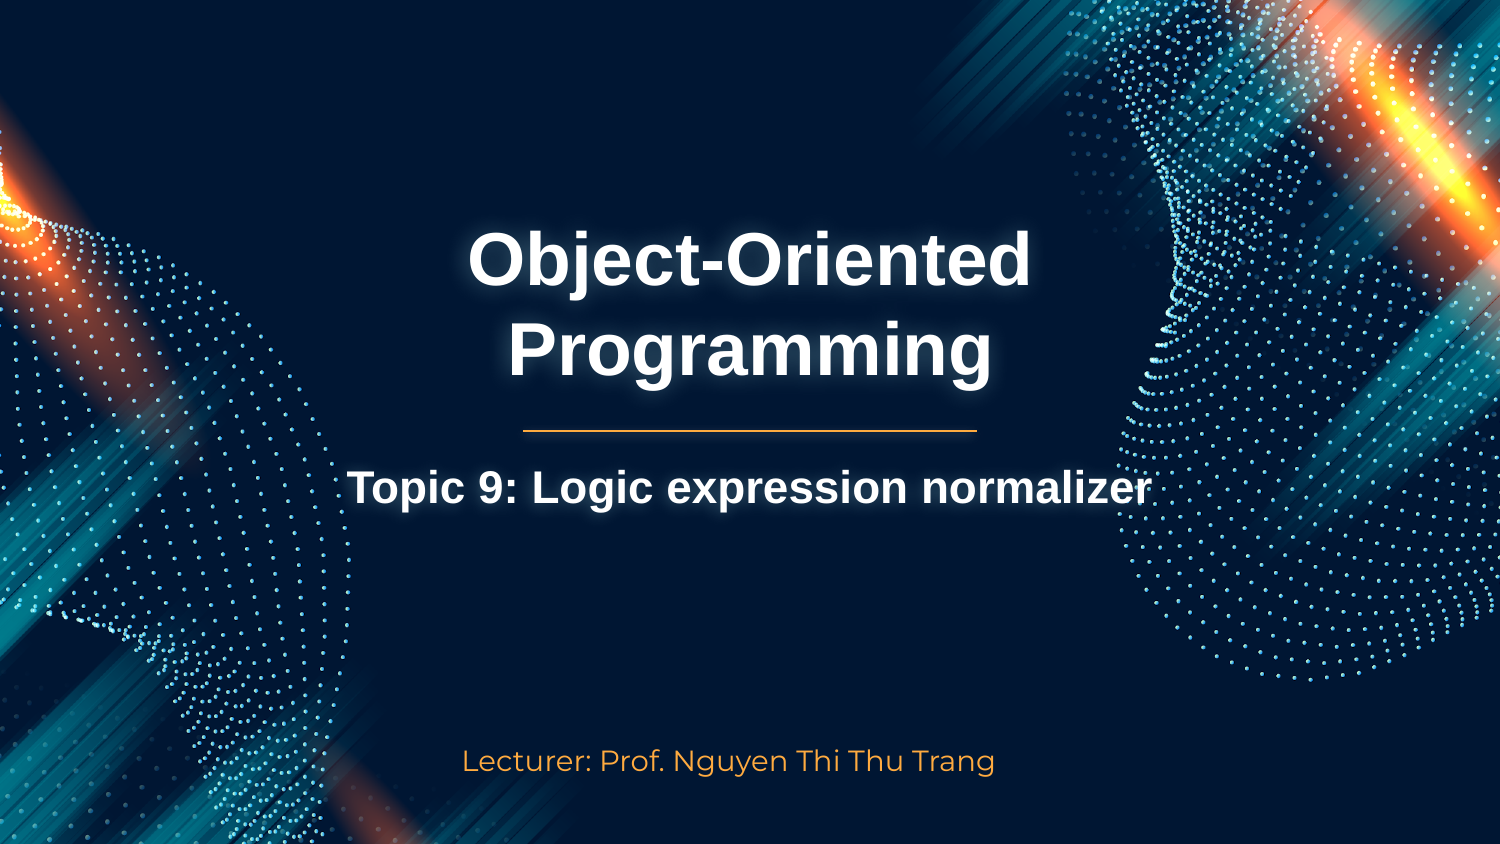

# Object-Oriented Programming
Topic 9: Logic expression normalizer
Lecturer: Prof. Nguyen Thi Thu Trang